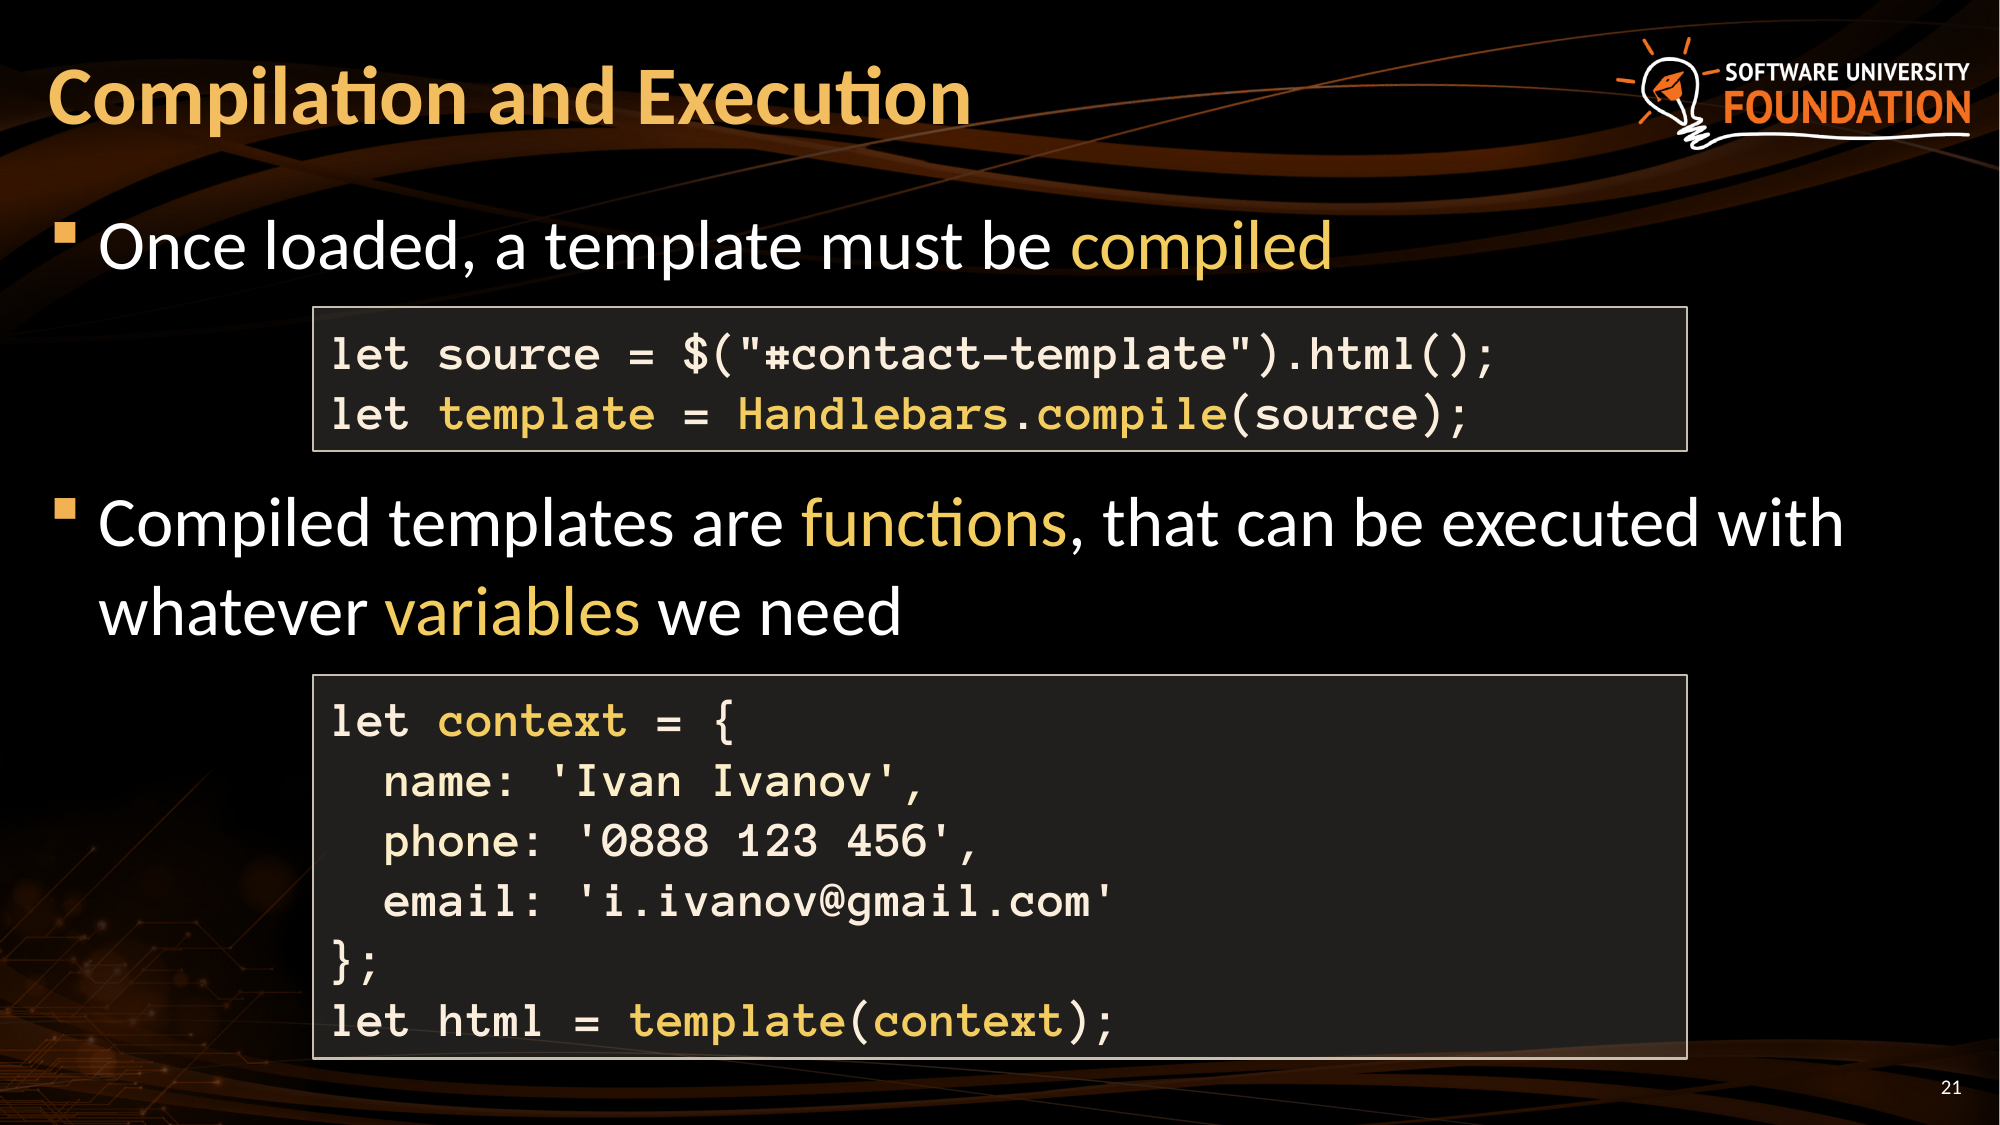

# Compilation and Execution
Once loaded, a template must be compiled
Compiled templates are functions, that can be executed with whatever variables we need
let source = $("#contact-template").html();
let template = Handlebars.compile(source);
let context = {
  name: 'Ivan Ivanov',
  phone: '0888 123 456',
  email: 'i.ivanov@gmail.com'
};
let html = template(context);
21